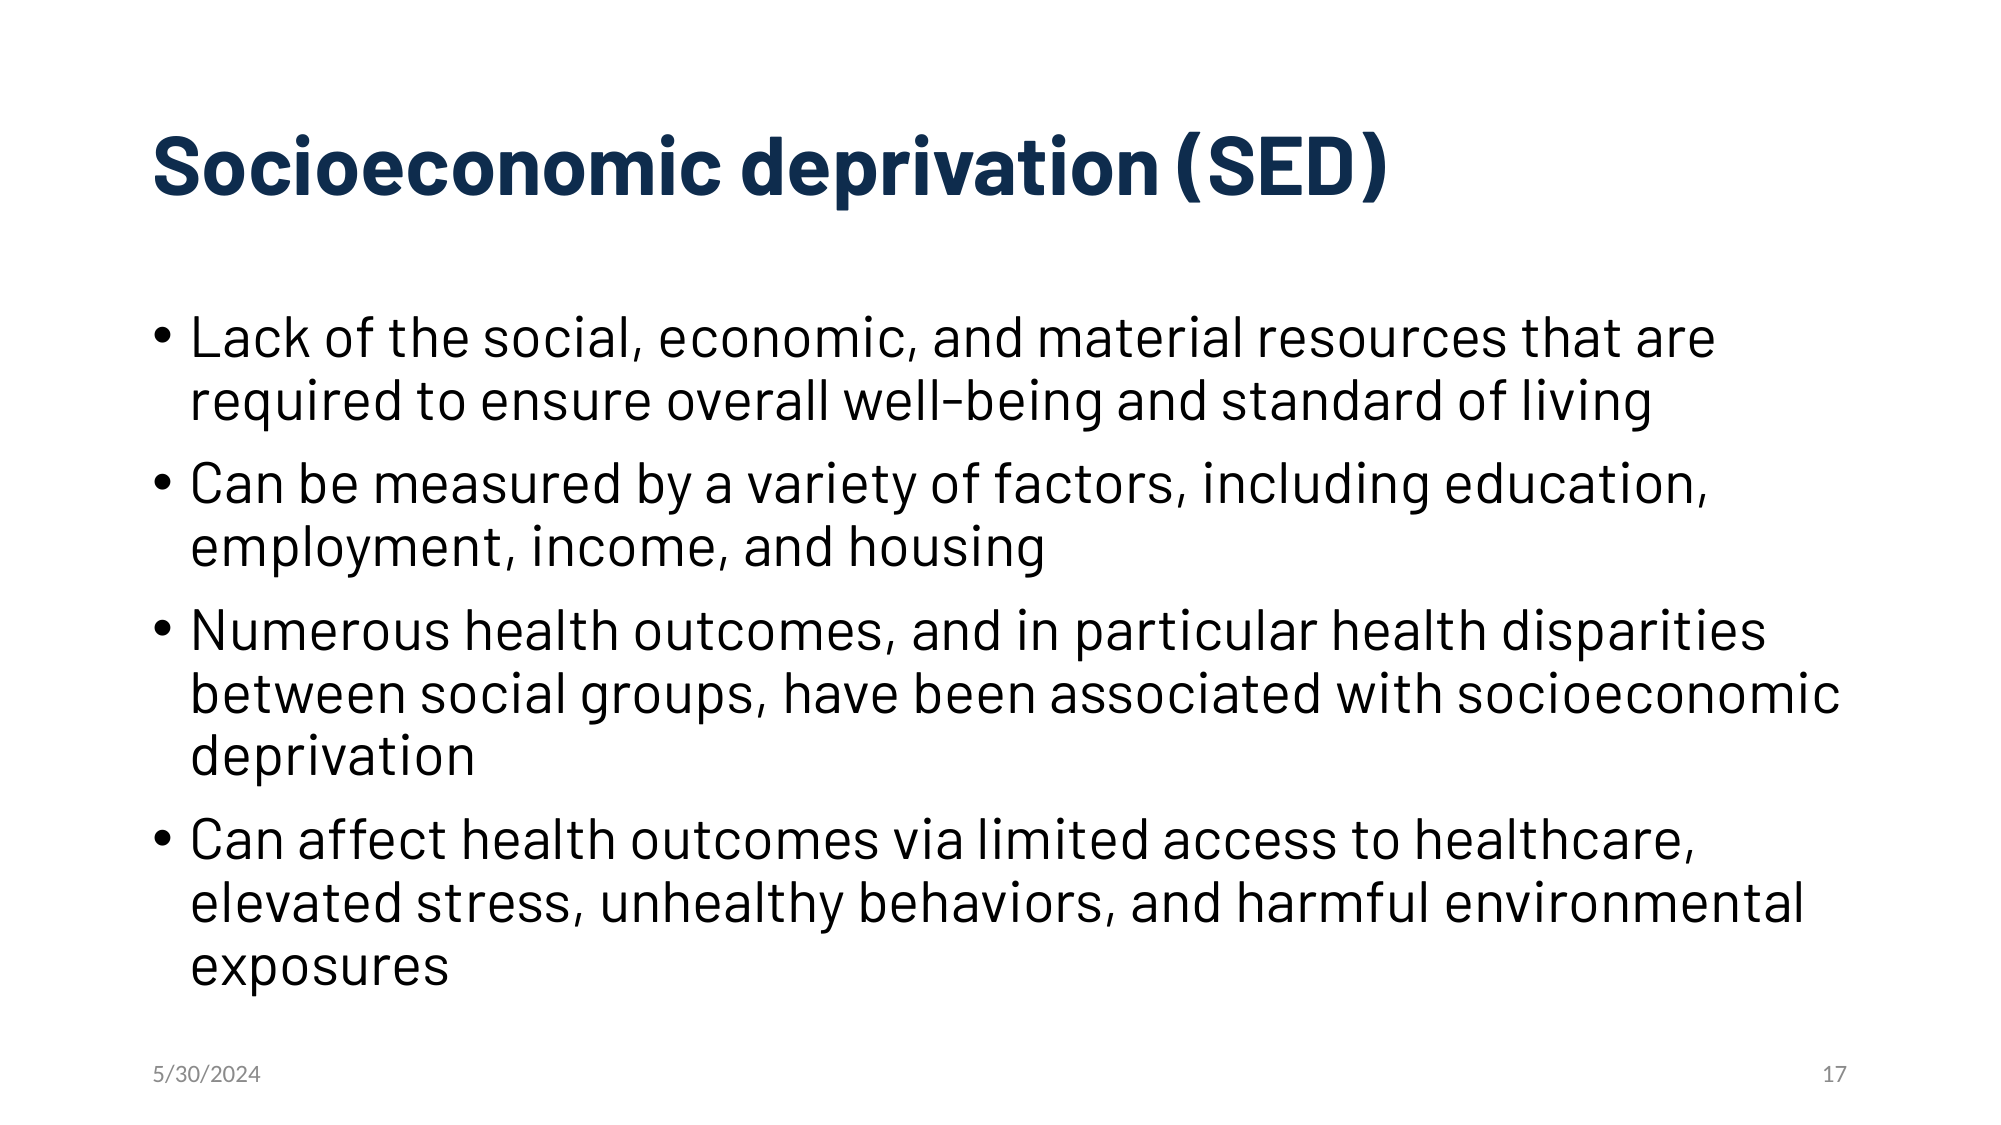

# Socioeconomic deprivation (SED)
Lack of the social, economic, and material resources that are required to ensure overall well-being and standard of living
Can be measured by a variety of factors, including education, employment, income, and housing
Numerous health outcomes, and in particular health disparities between social groups, have been associated with socioeconomic deprivation
Can affect health outcomes via limited access to healthcare, elevated stress, unhealthy behaviors, and harmful environmental exposures
5/30/2024
17